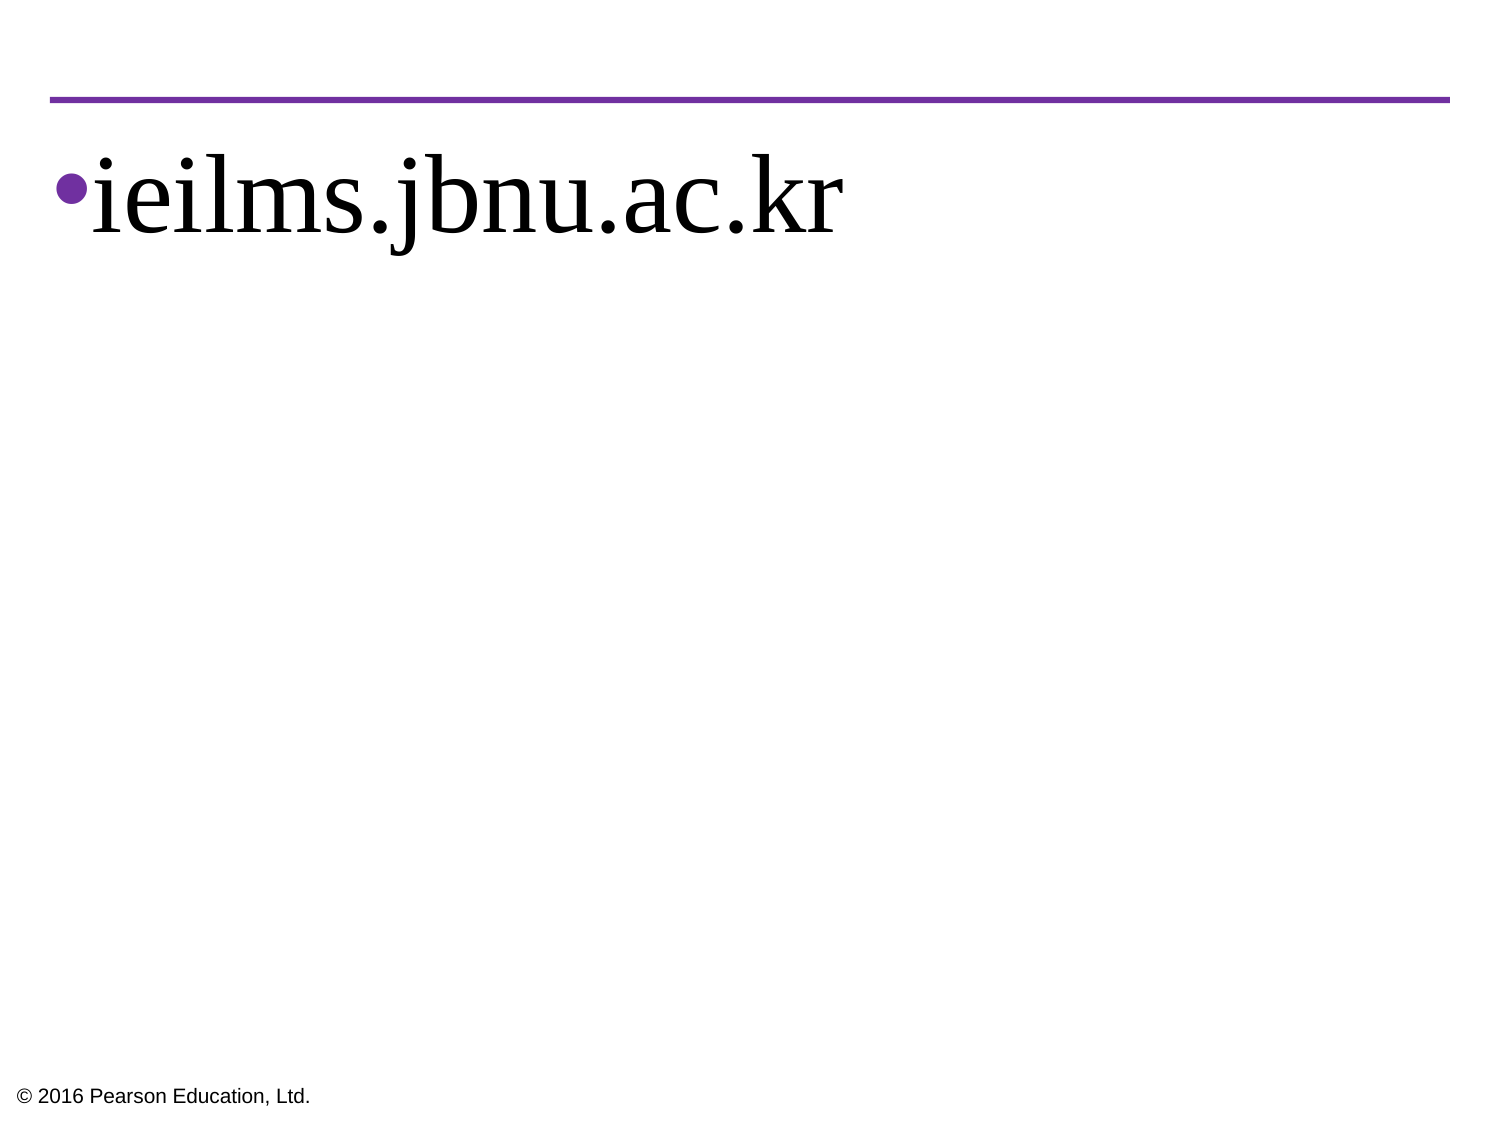

#
ieilms.jbnu.ac.kr
© 2016 Pearson Education, Ltd.